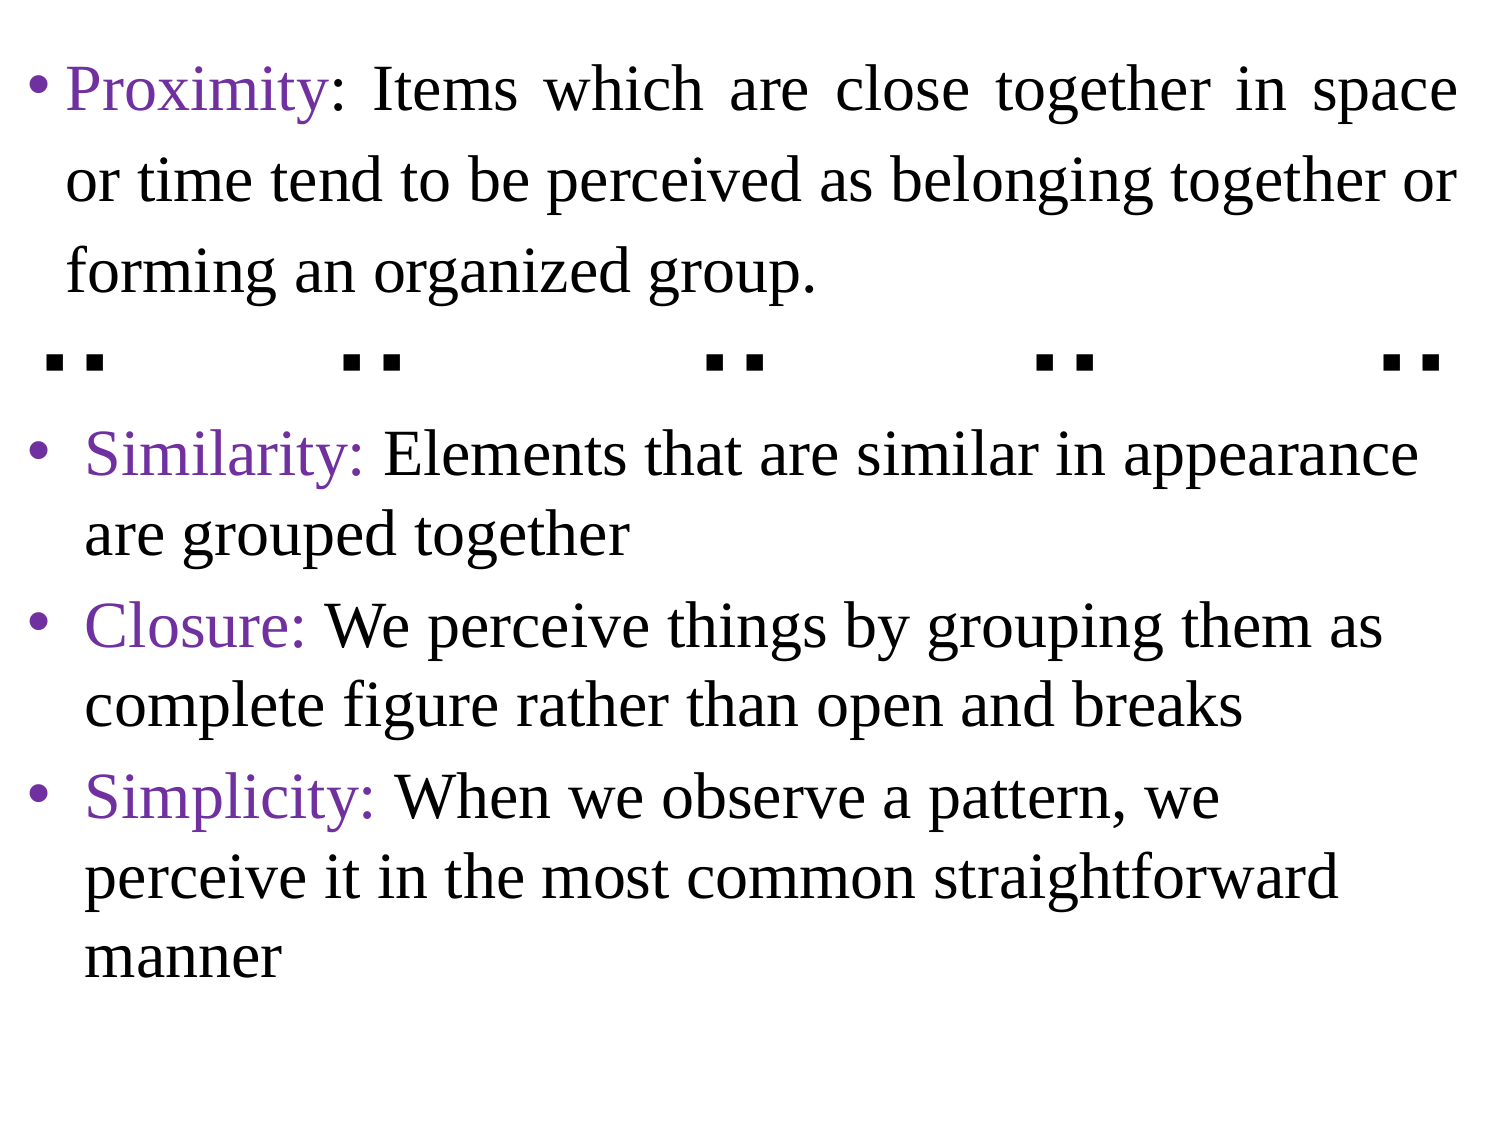

Proximity: Items which are close together in space or time tend to be perceived as belonging together or forming an organized group.
 ▪ ▪		          ▪ ▪	   	     ▪ ▪		       ▪ ▪	          ▪ ▪
Similarity: Elements that are similar in appearance are grouped together
Closure: We perceive things by grouping them as complete figure rather than open and breaks
Simplicity: When we observe a pattern, we perceive it in the most common straightforward manner